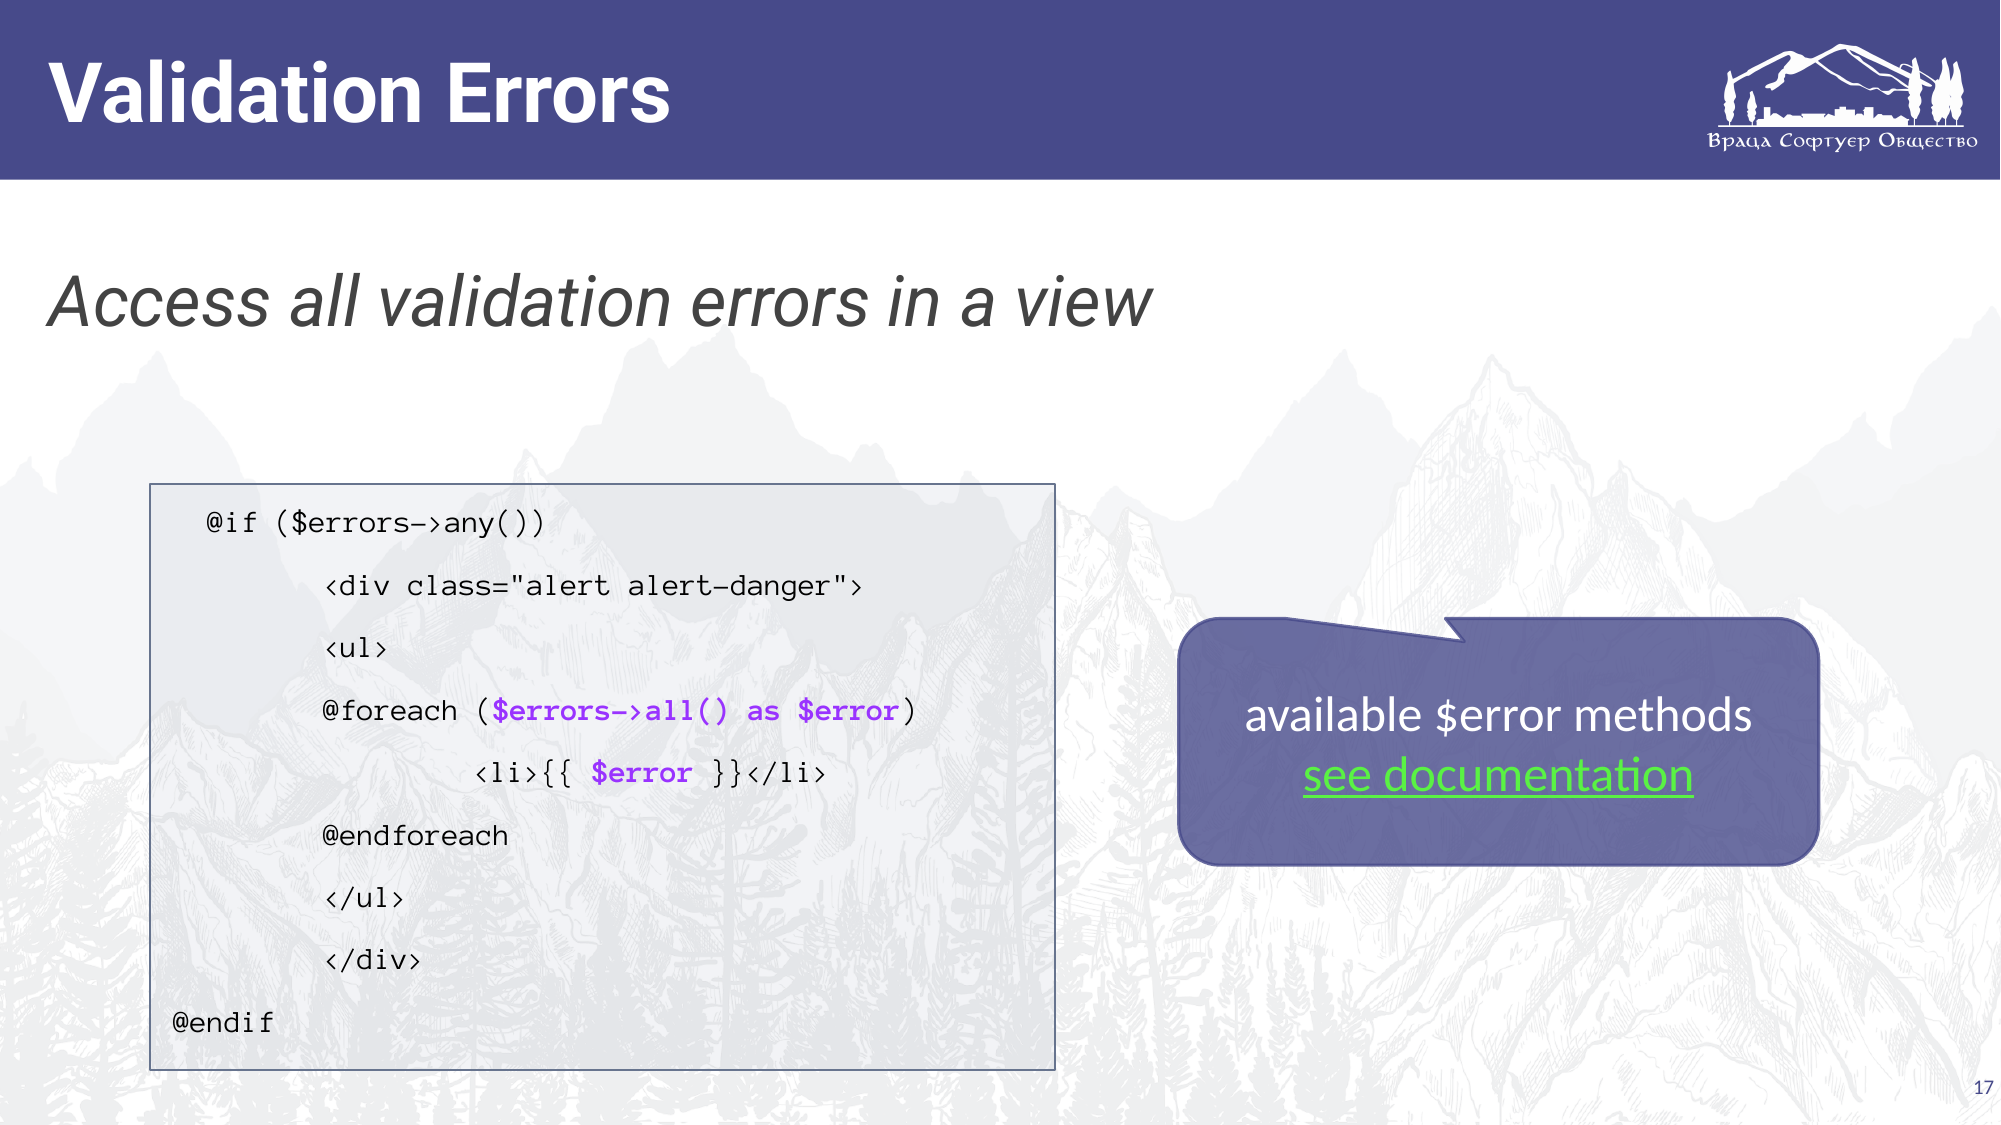

# Validation Errors
Access all validation errors in a view

  @if ($errors->any())
	<div class="alert alert-danger">
    	<ul>
        	@foreach ($errors->all() as $error)
            	<li>{{ $error }}</li>
        	@endforeach
    	</ul>
	</div>
@endif

available $error methods
see documentation
17